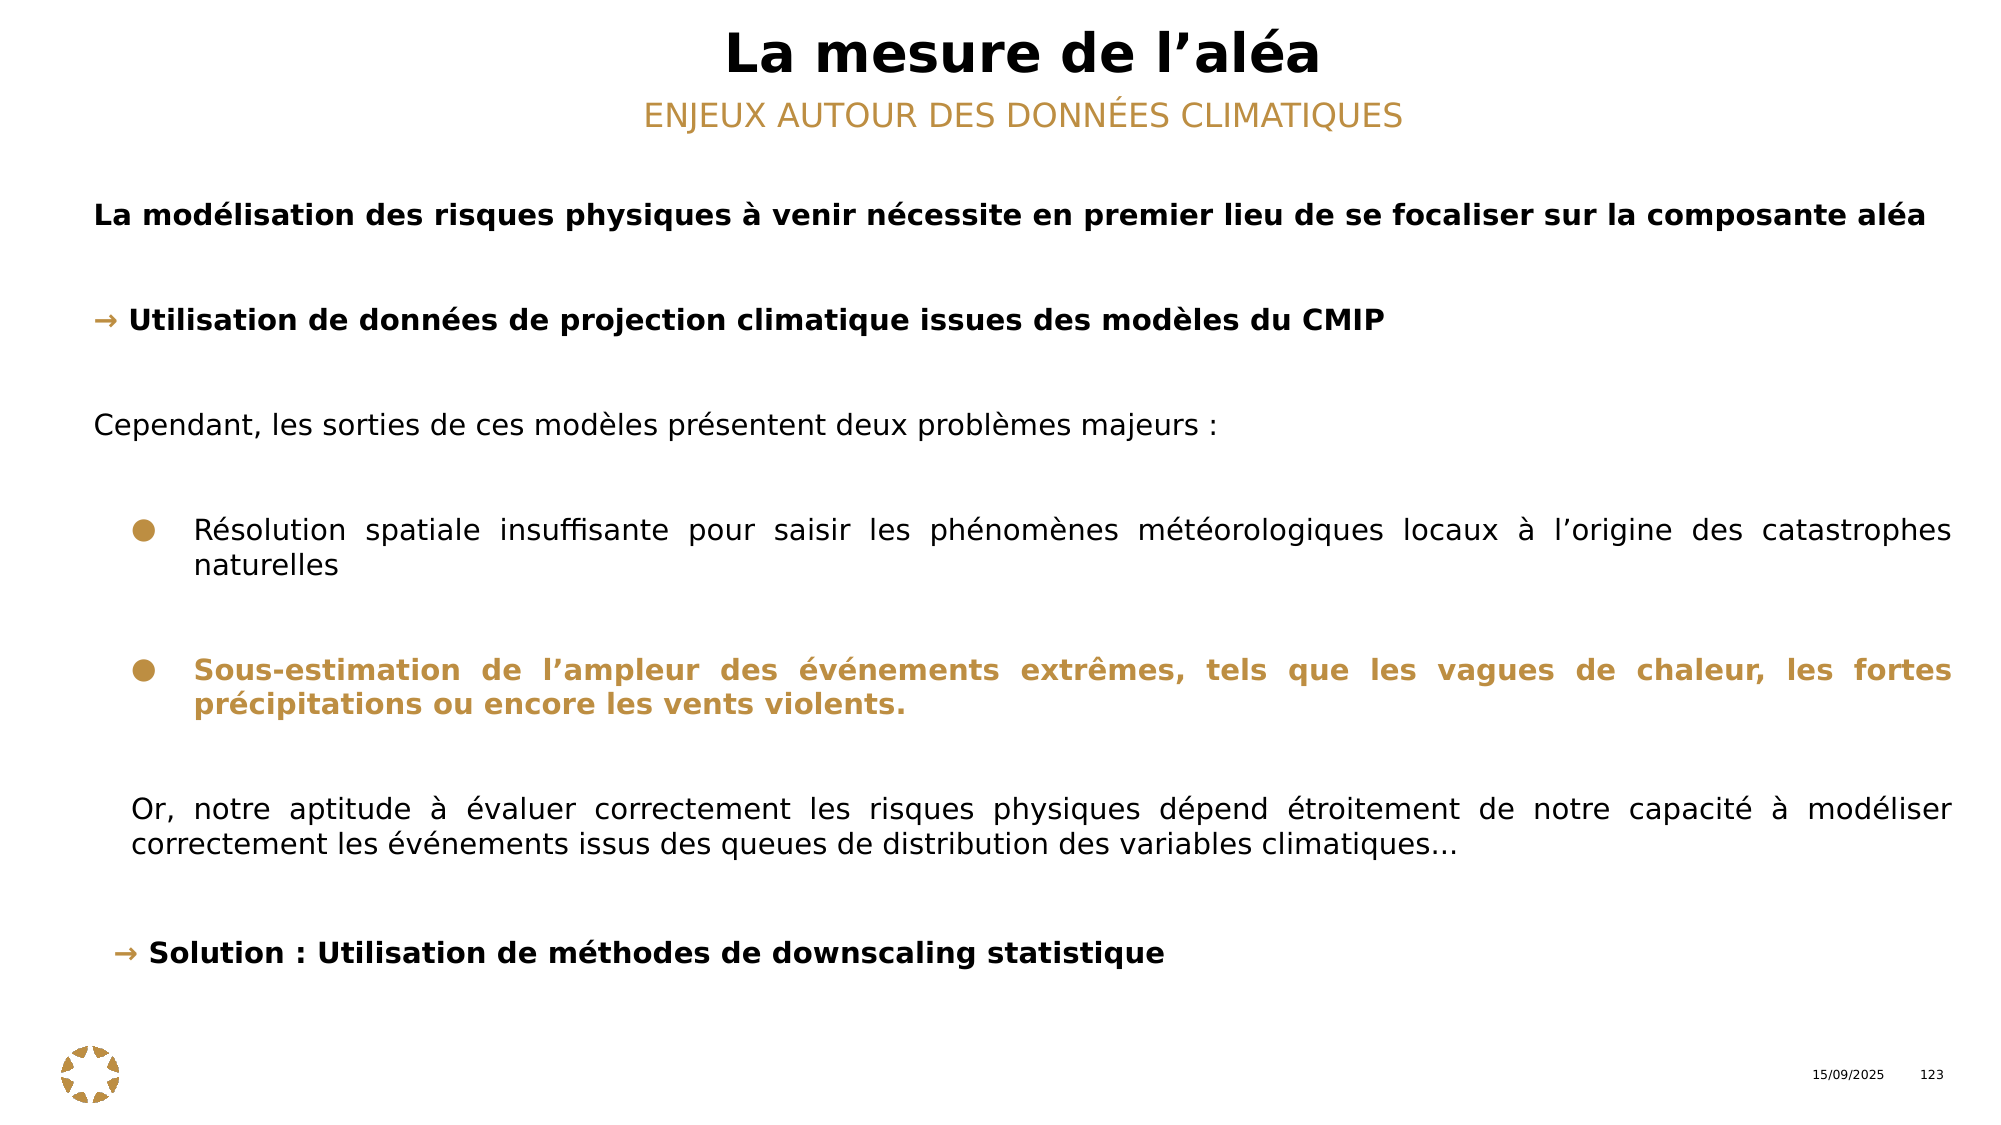

# La mesure de l’aléa

ENJEUX AUTOUR DES DONNÉES CLIMATIQUES

La modélisation des risques physiques à venir nécessite en premier lieu de se focaliser sur la composante aléa

→ Utilisation de données de projection climatique issues des modèles du CMIP

Cependant, les sorties de ces modèles présentent deux problèmes majeurs :

Résolution spatiale insuffisante pour saisir les phénomènes météorologiques locaux à l’origine des catastrophes naturelles

Sous-estimation de l’ampleur des événements extrêmes, tels que les vagues de chaleur, les fortes précipitations ou encore les vents violents.

Or, notre aptitude à évaluer correctement les risques physiques dépend étroitement de notre capacité à modéliser correctement les événements issus des queues de distribution des variables climatiques...

→ Solution : Utilisation de méthodes de downscaling statistique